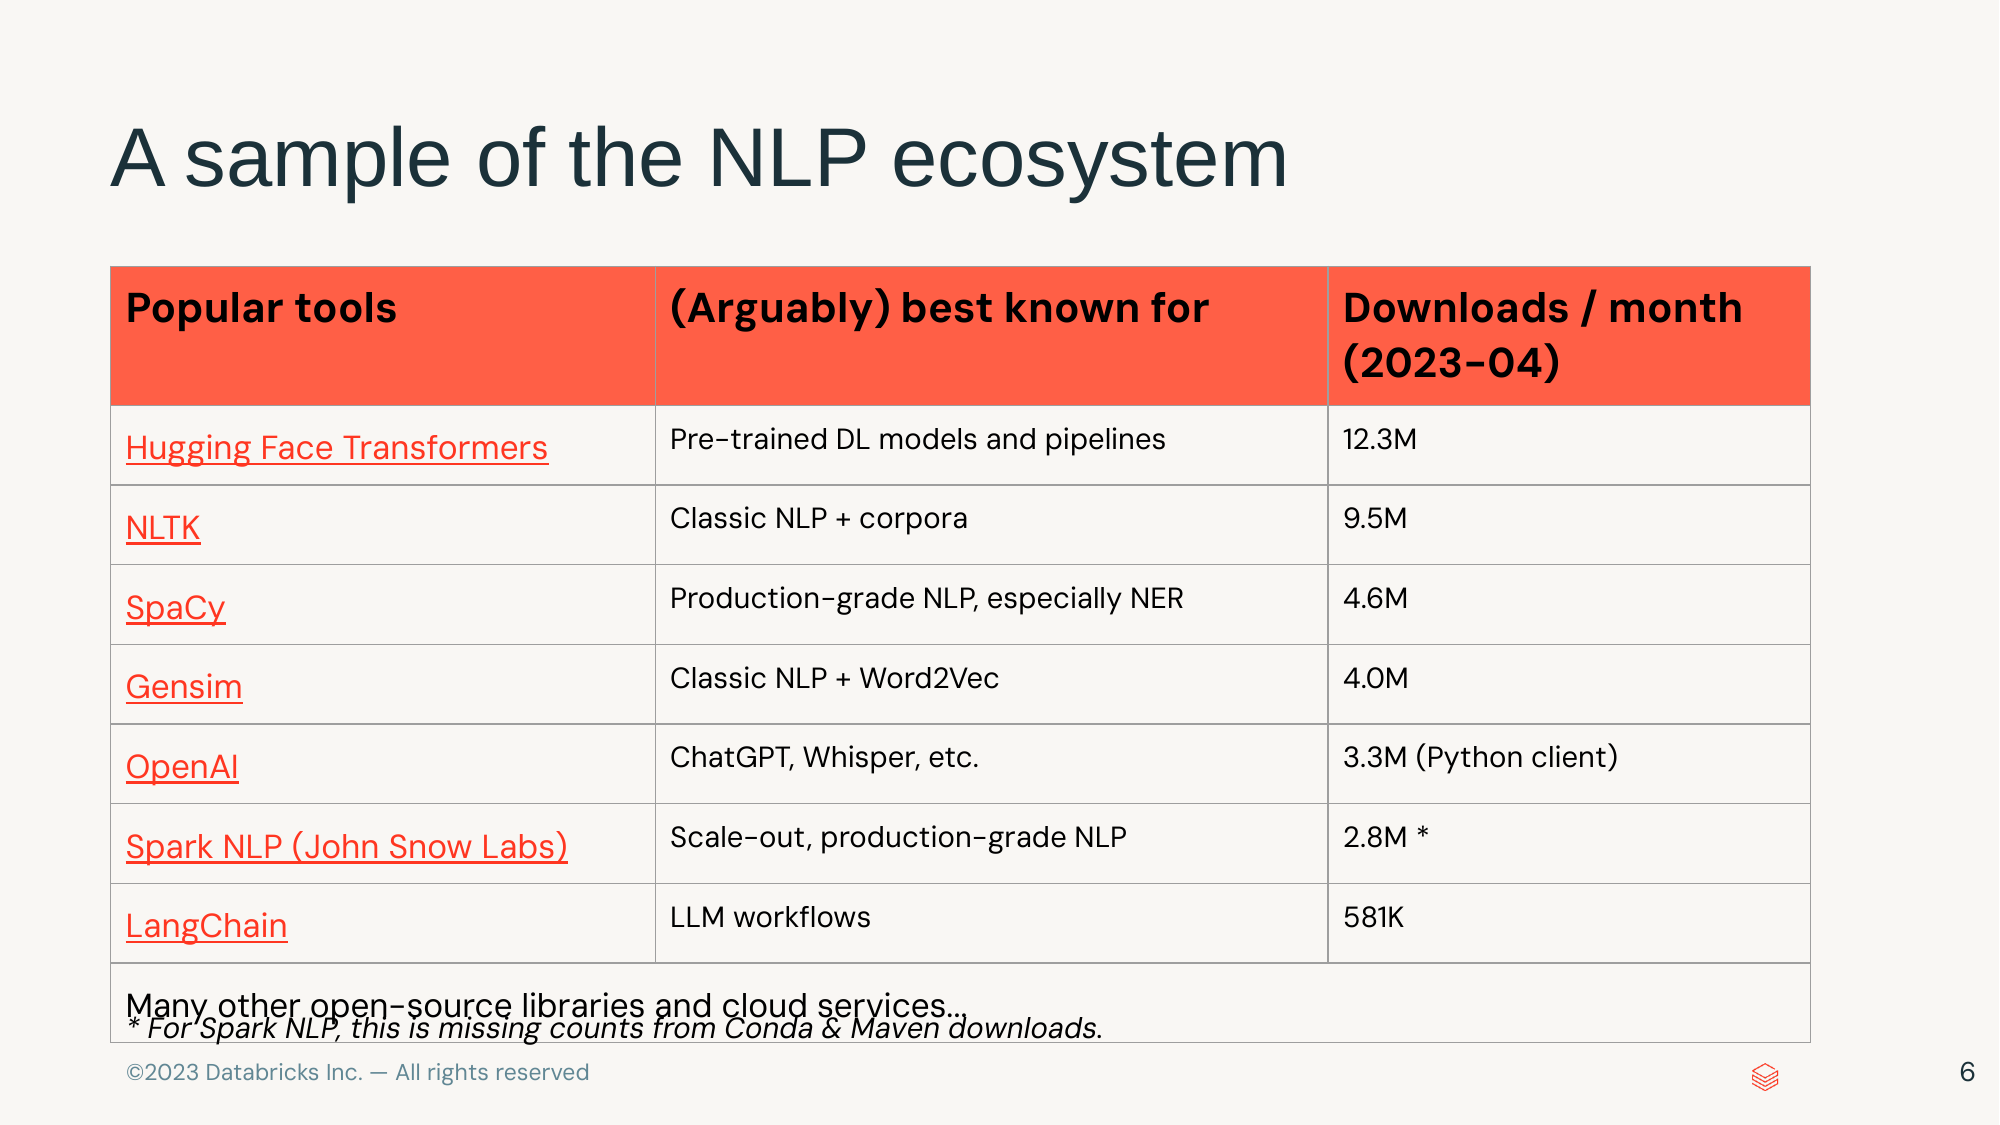

# A sample of the NLP ecosystem
| Popular tools | (Arguably) best known for | Downloads / month (2023-04) |
| --- | --- | --- |
| Hugging Face Transformers | Pre-trained DL models and pipelines | 12.3M |
| NLTK | Classic NLP + corpora | 9.5M |
| SpaCy | Production-grade NLP, especially NER | 4.6M |
| Gensim | Classic NLP + Word2Vec | 4.0M |
| OpenAI | ChatGPT, Whisper, etc. | 3.3M (Python client) |
| Spark NLP (John Snow Labs) | Scale-out, production-grade NLP | 2.8M \* |
| LangChain | LLM workflows | 581K |
| Many other open-source libraries and cloud services... |  |  |
* For Spark NLP, this is missing counts from Conda & Maven downloads.
6